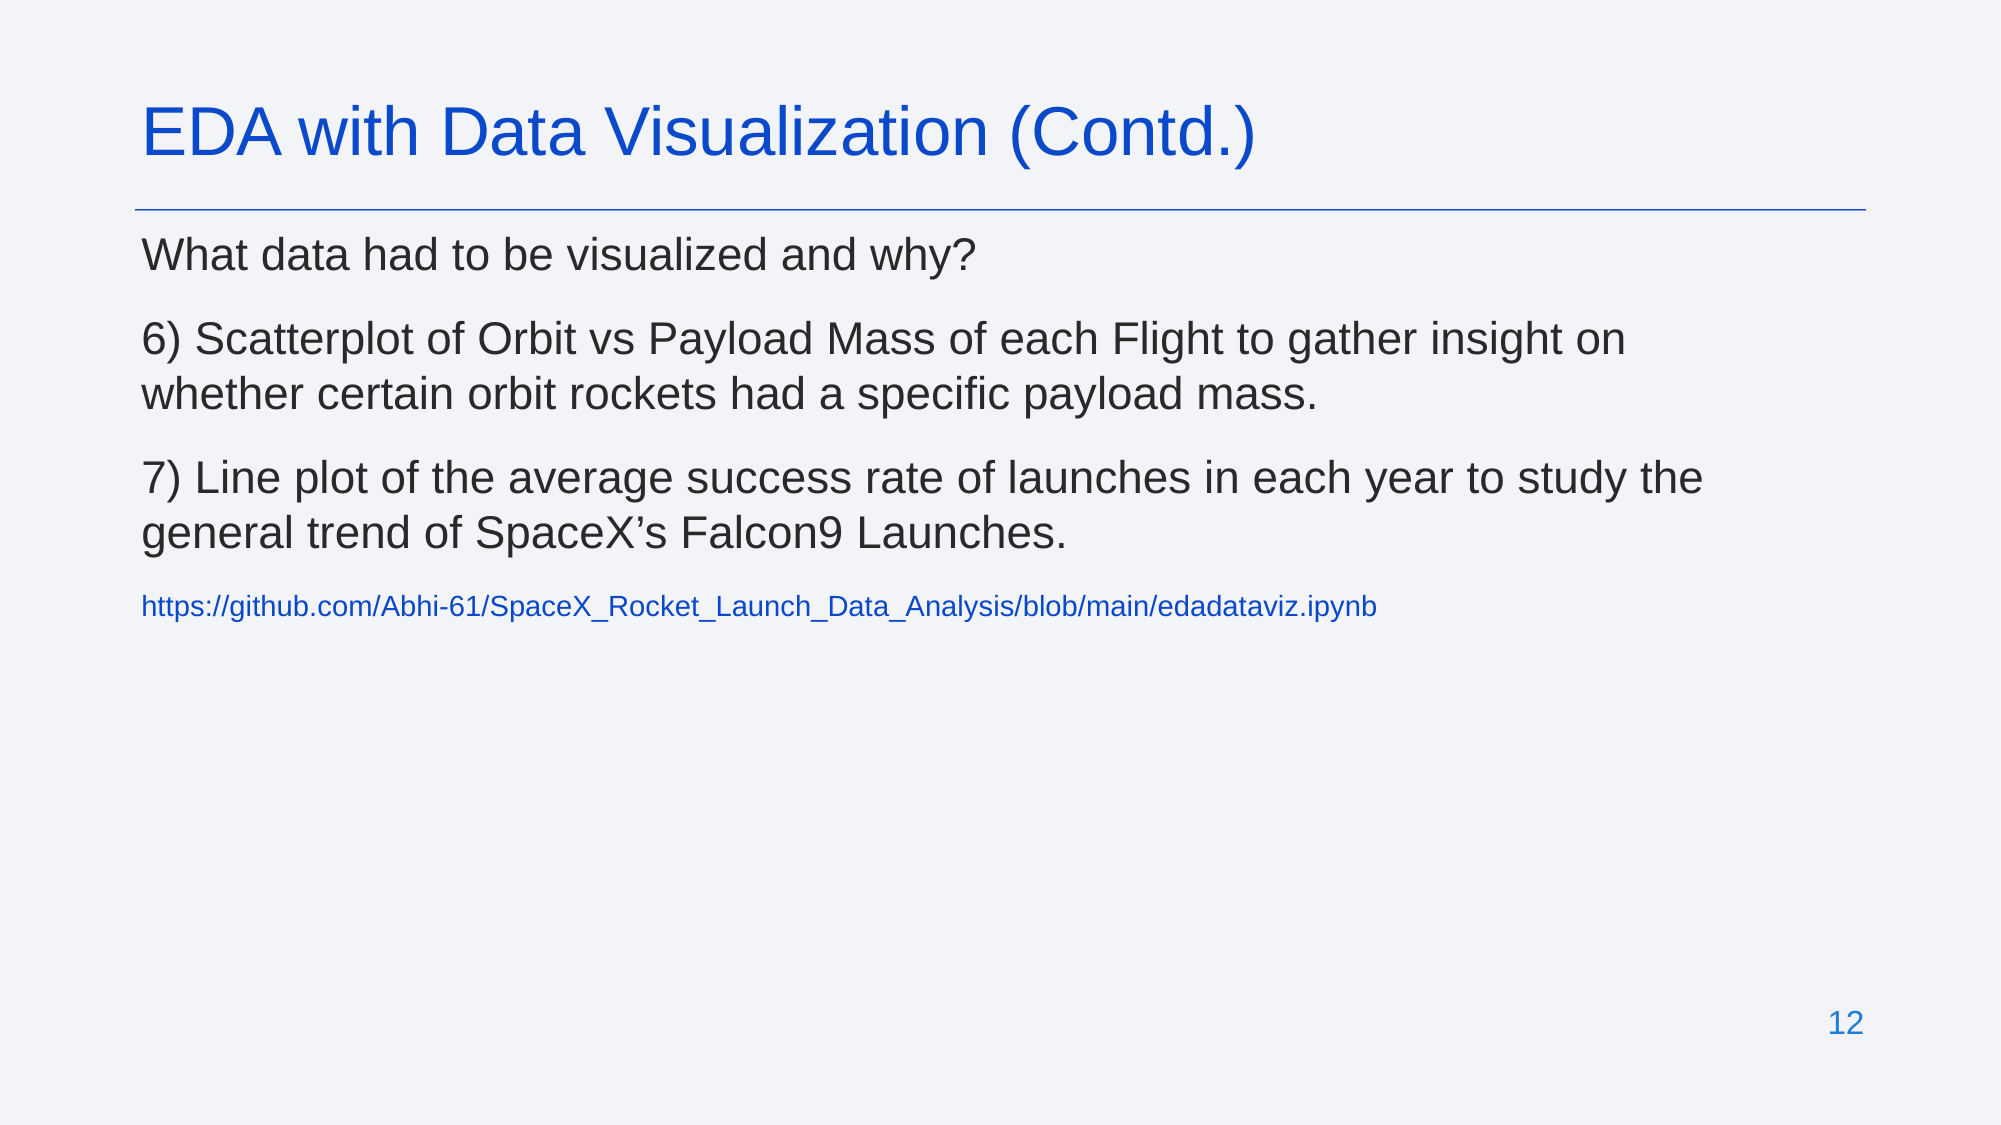

EDA with Data Visualization (Contd.)
What data had to be visualized and why?
6) Scatterplot of Orbit vs Payload Mass of each Flight to gather insight on whether certain orbit rockets had a specific payload mass.
7) Line plot of the average success rate of launches in each year to study the general trend of SpaceX’s Falcon9 Launches.
https://github.com/Abhi-61/SpaceX_Rocket_Launch_Data_Analysis/blob/main/edadataviz.ipynb
12